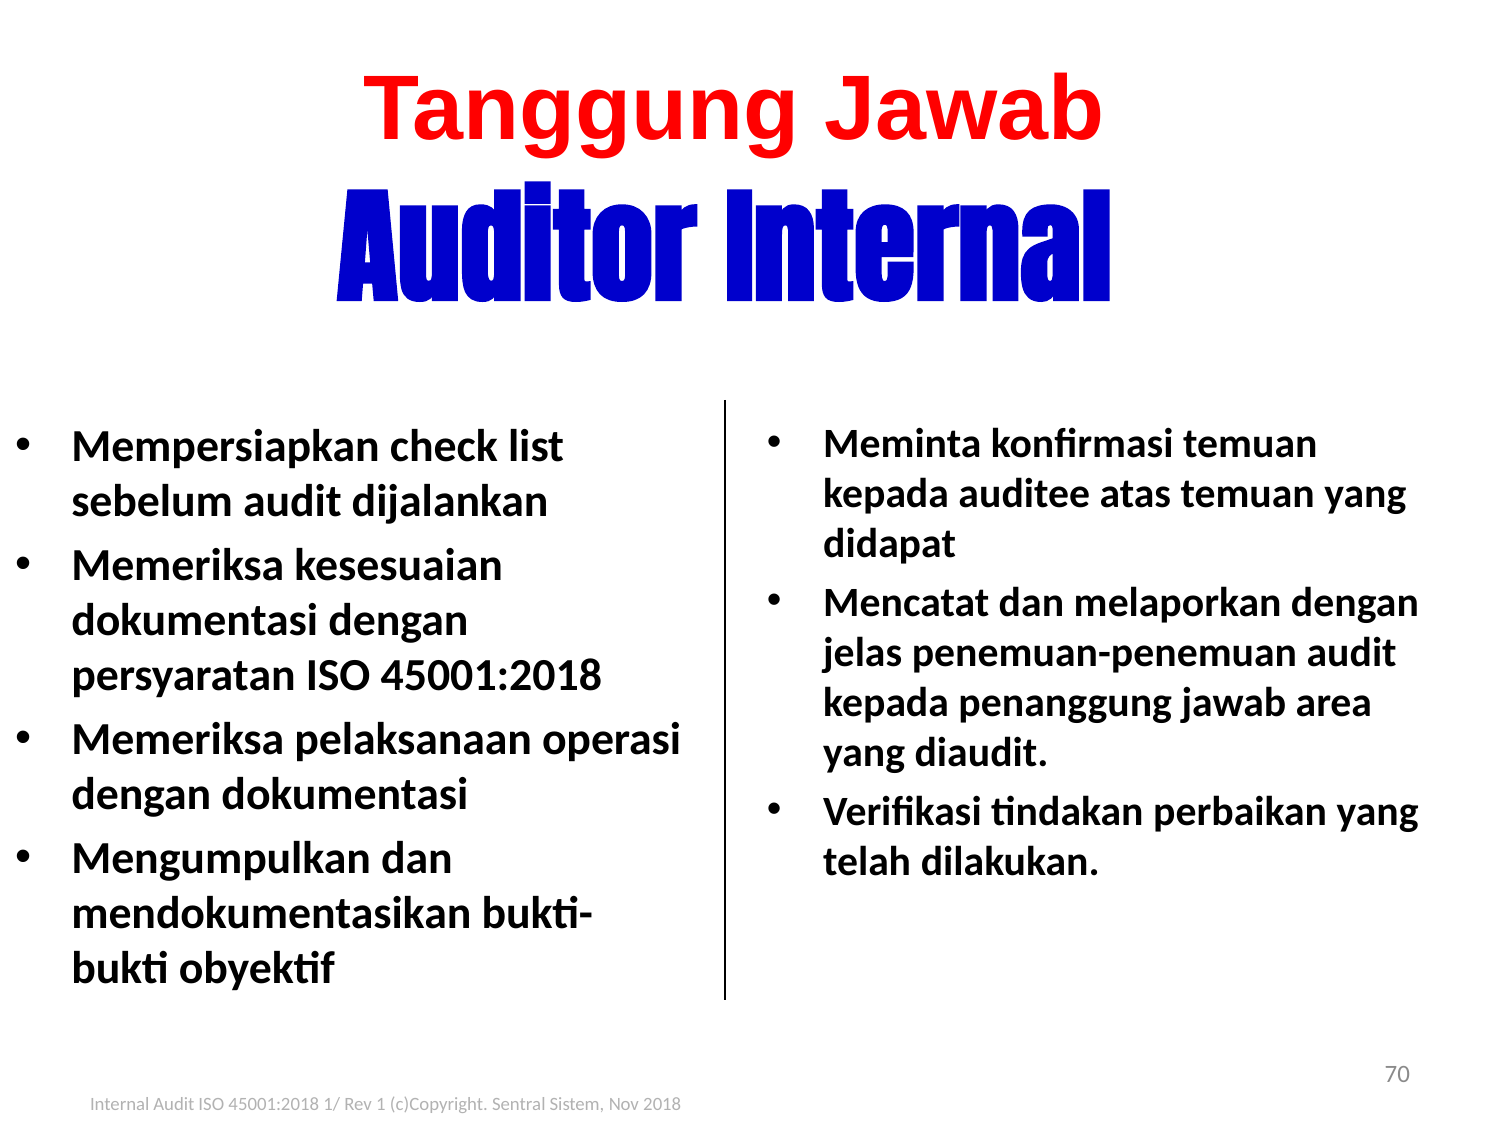

Tanggung Jawab
Auditor Internal
Mempersiapkan check list sebelum audit dijalankan
Memeriksa kesesuaian dokumentasi dengan persyaratan ISO 45001:2018
Memeriksa pelaksanaan operasi dengan dokumentasi
Mengumpulkan dan mendokumentasikan bukti-bukti obyektif
Meminta konfirmasi temuan kepada auditee atas temuan yang didapat
Mencatat dan melaporkan dengan jelas penemuan-penemuan audit kepada penanggung jawab area yang diaudit.
Verifikasi tindakan perbaikan yang telah dilakukan.
70
Internal Audit ISO 45001:2018 1/ Rev 1 (c)Copyright. Sentral Sistem, Nov 2018